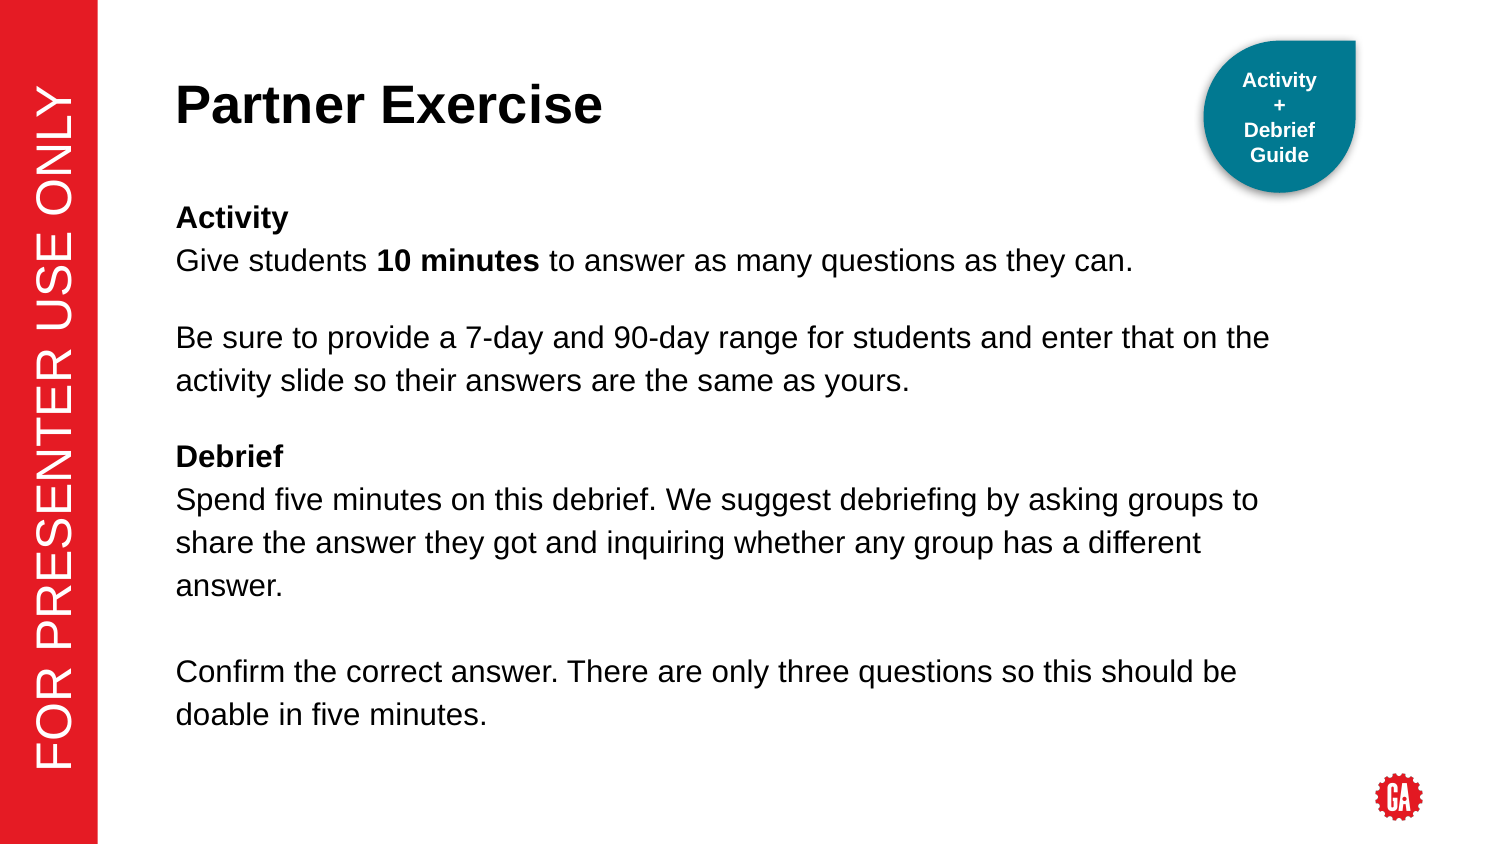

Activity + Debrief Guide
# Partner Exercise
Activity
Give students 10 minutes to answer as many questions as they can.
Be sure to provide a 7-day and 90-day range for students and enter that on the activity slide so their answers are the same as yours.
Debrief
Spend five minutes on this debrief. We suggest debriefing by asking groups to share the answer they got and inquiring whether any group has a different answer.

Confirm the correct answer. There are only three questions so this should be doable in five minutes.